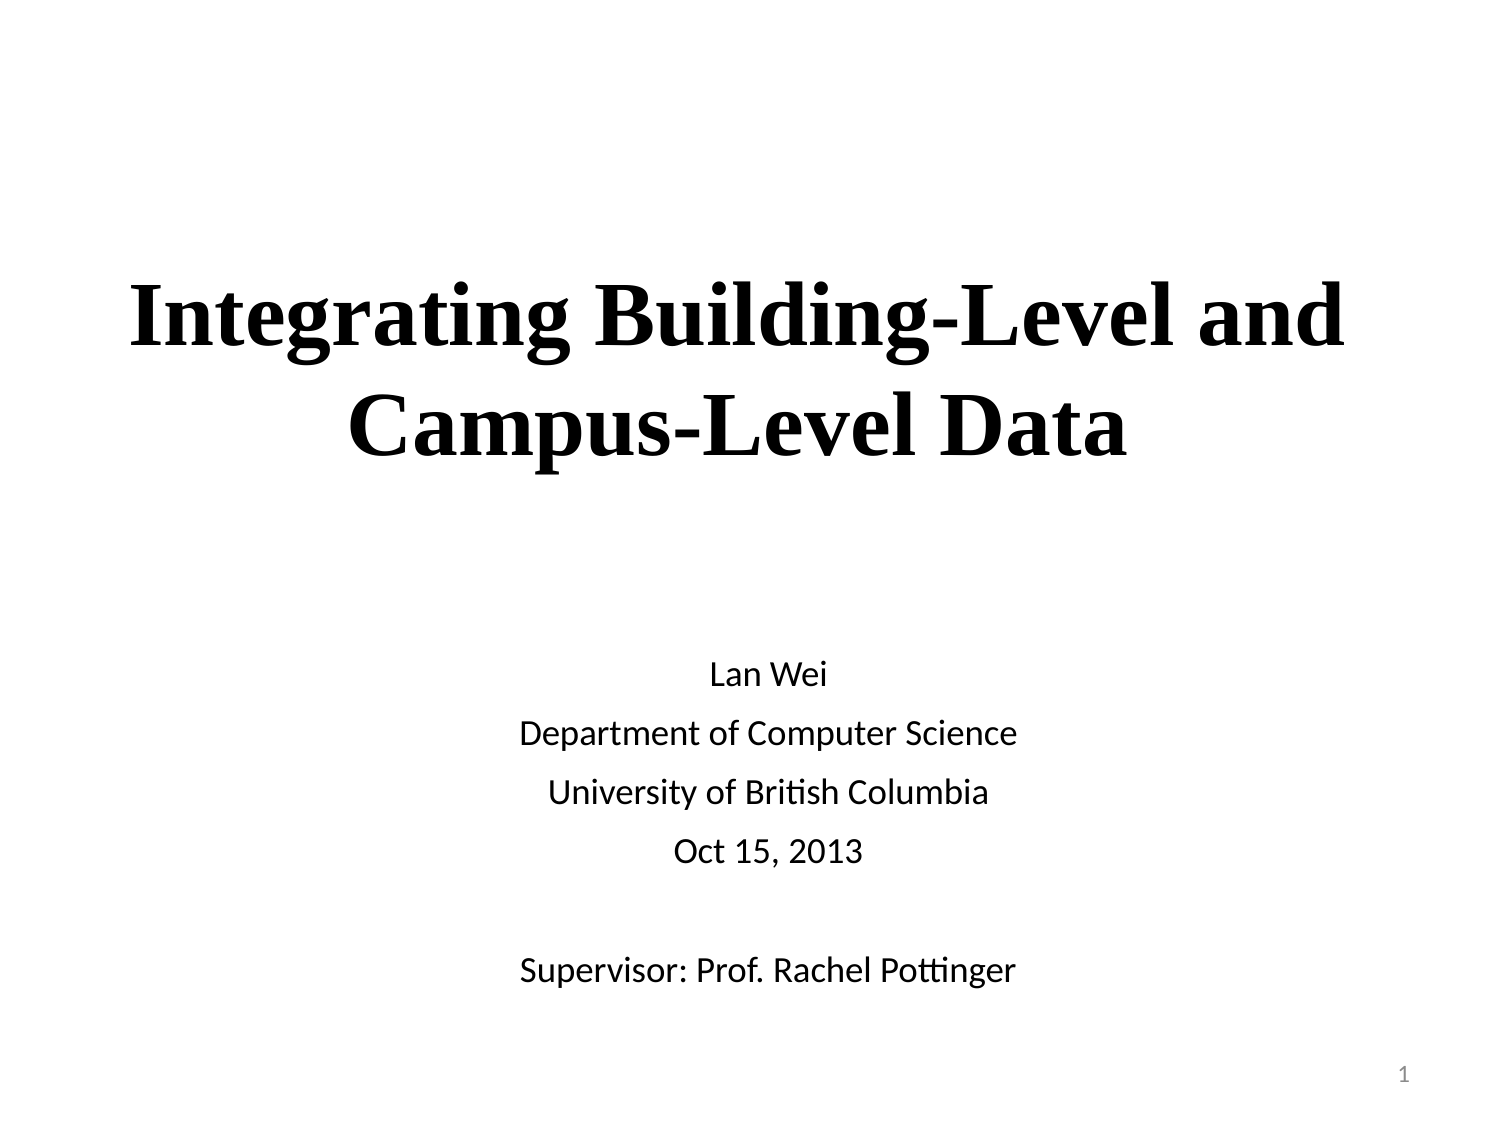

# Integrating Building-Level and Campus-Level Data
Lan Wei
Department of Computer Science
University of British Columbia
Oct 15, 2013

Supervisor: Prof. Rachel Pottinger

1